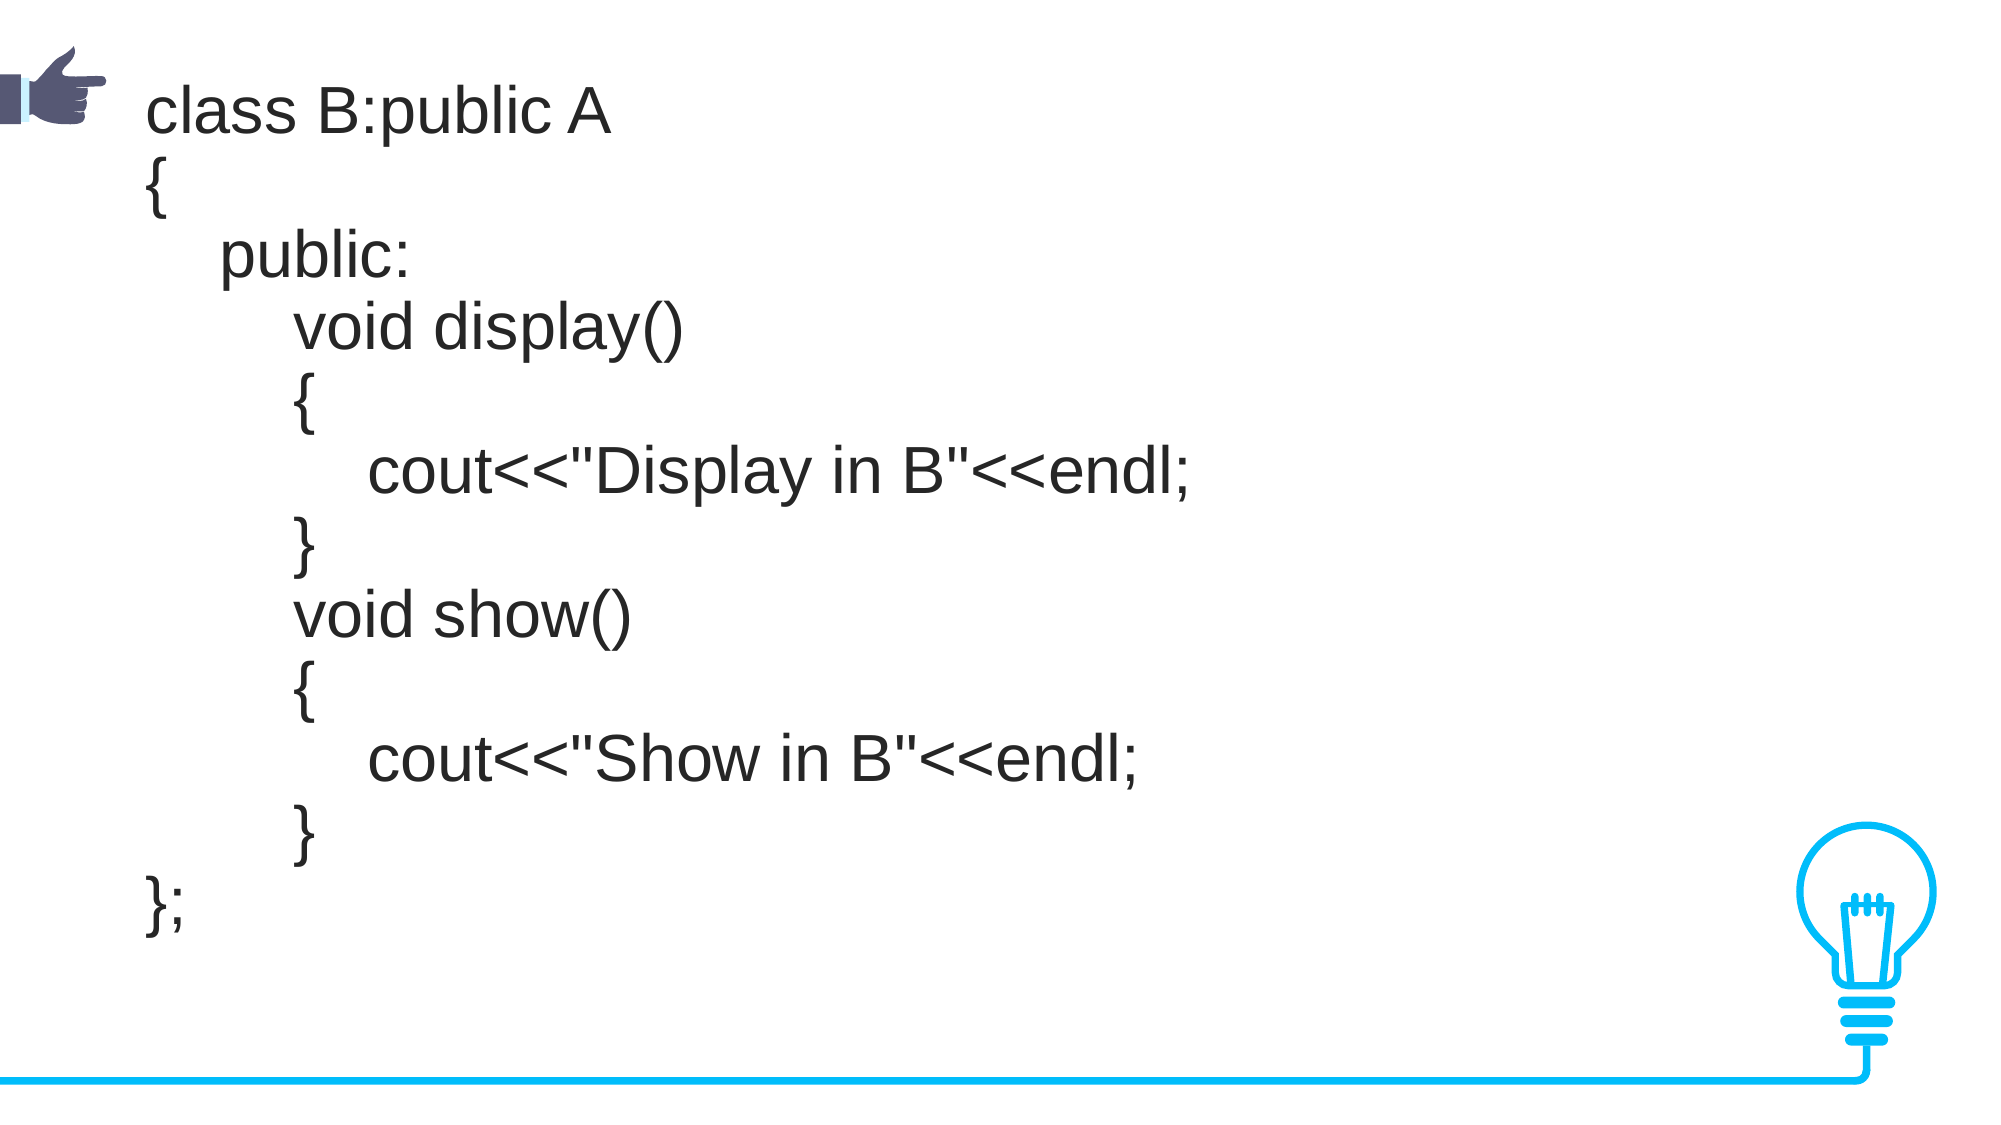

class B:public A
{
    public:
        void display()
        {
            cout<<"Display in B"<<endl;
        }
        void show()
        {
            cout<<"Show in B"<<endl;
        }
};